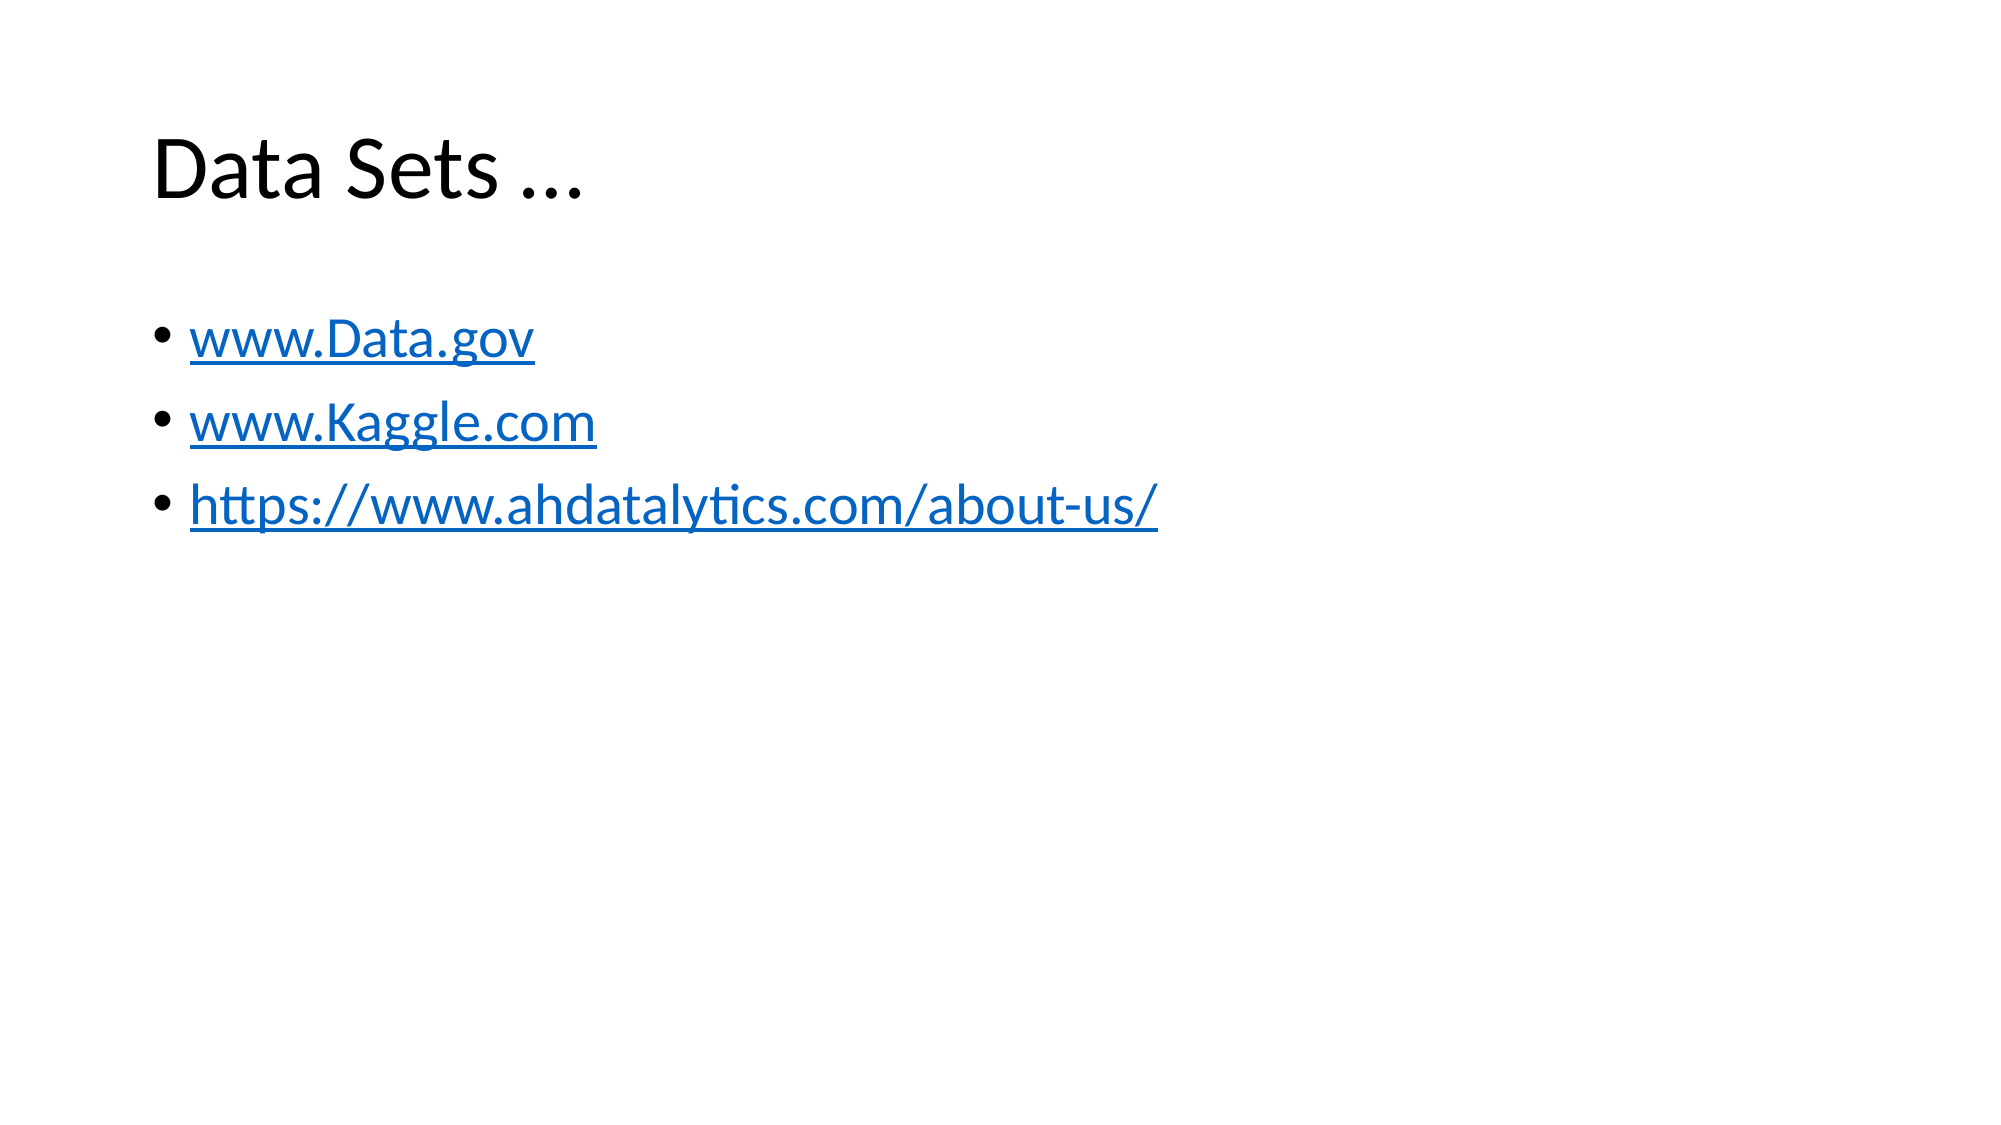

# Data Sets …
www.Data.gov
www.Kaggle.com
https://www.ahdatalytics.com/about-us/